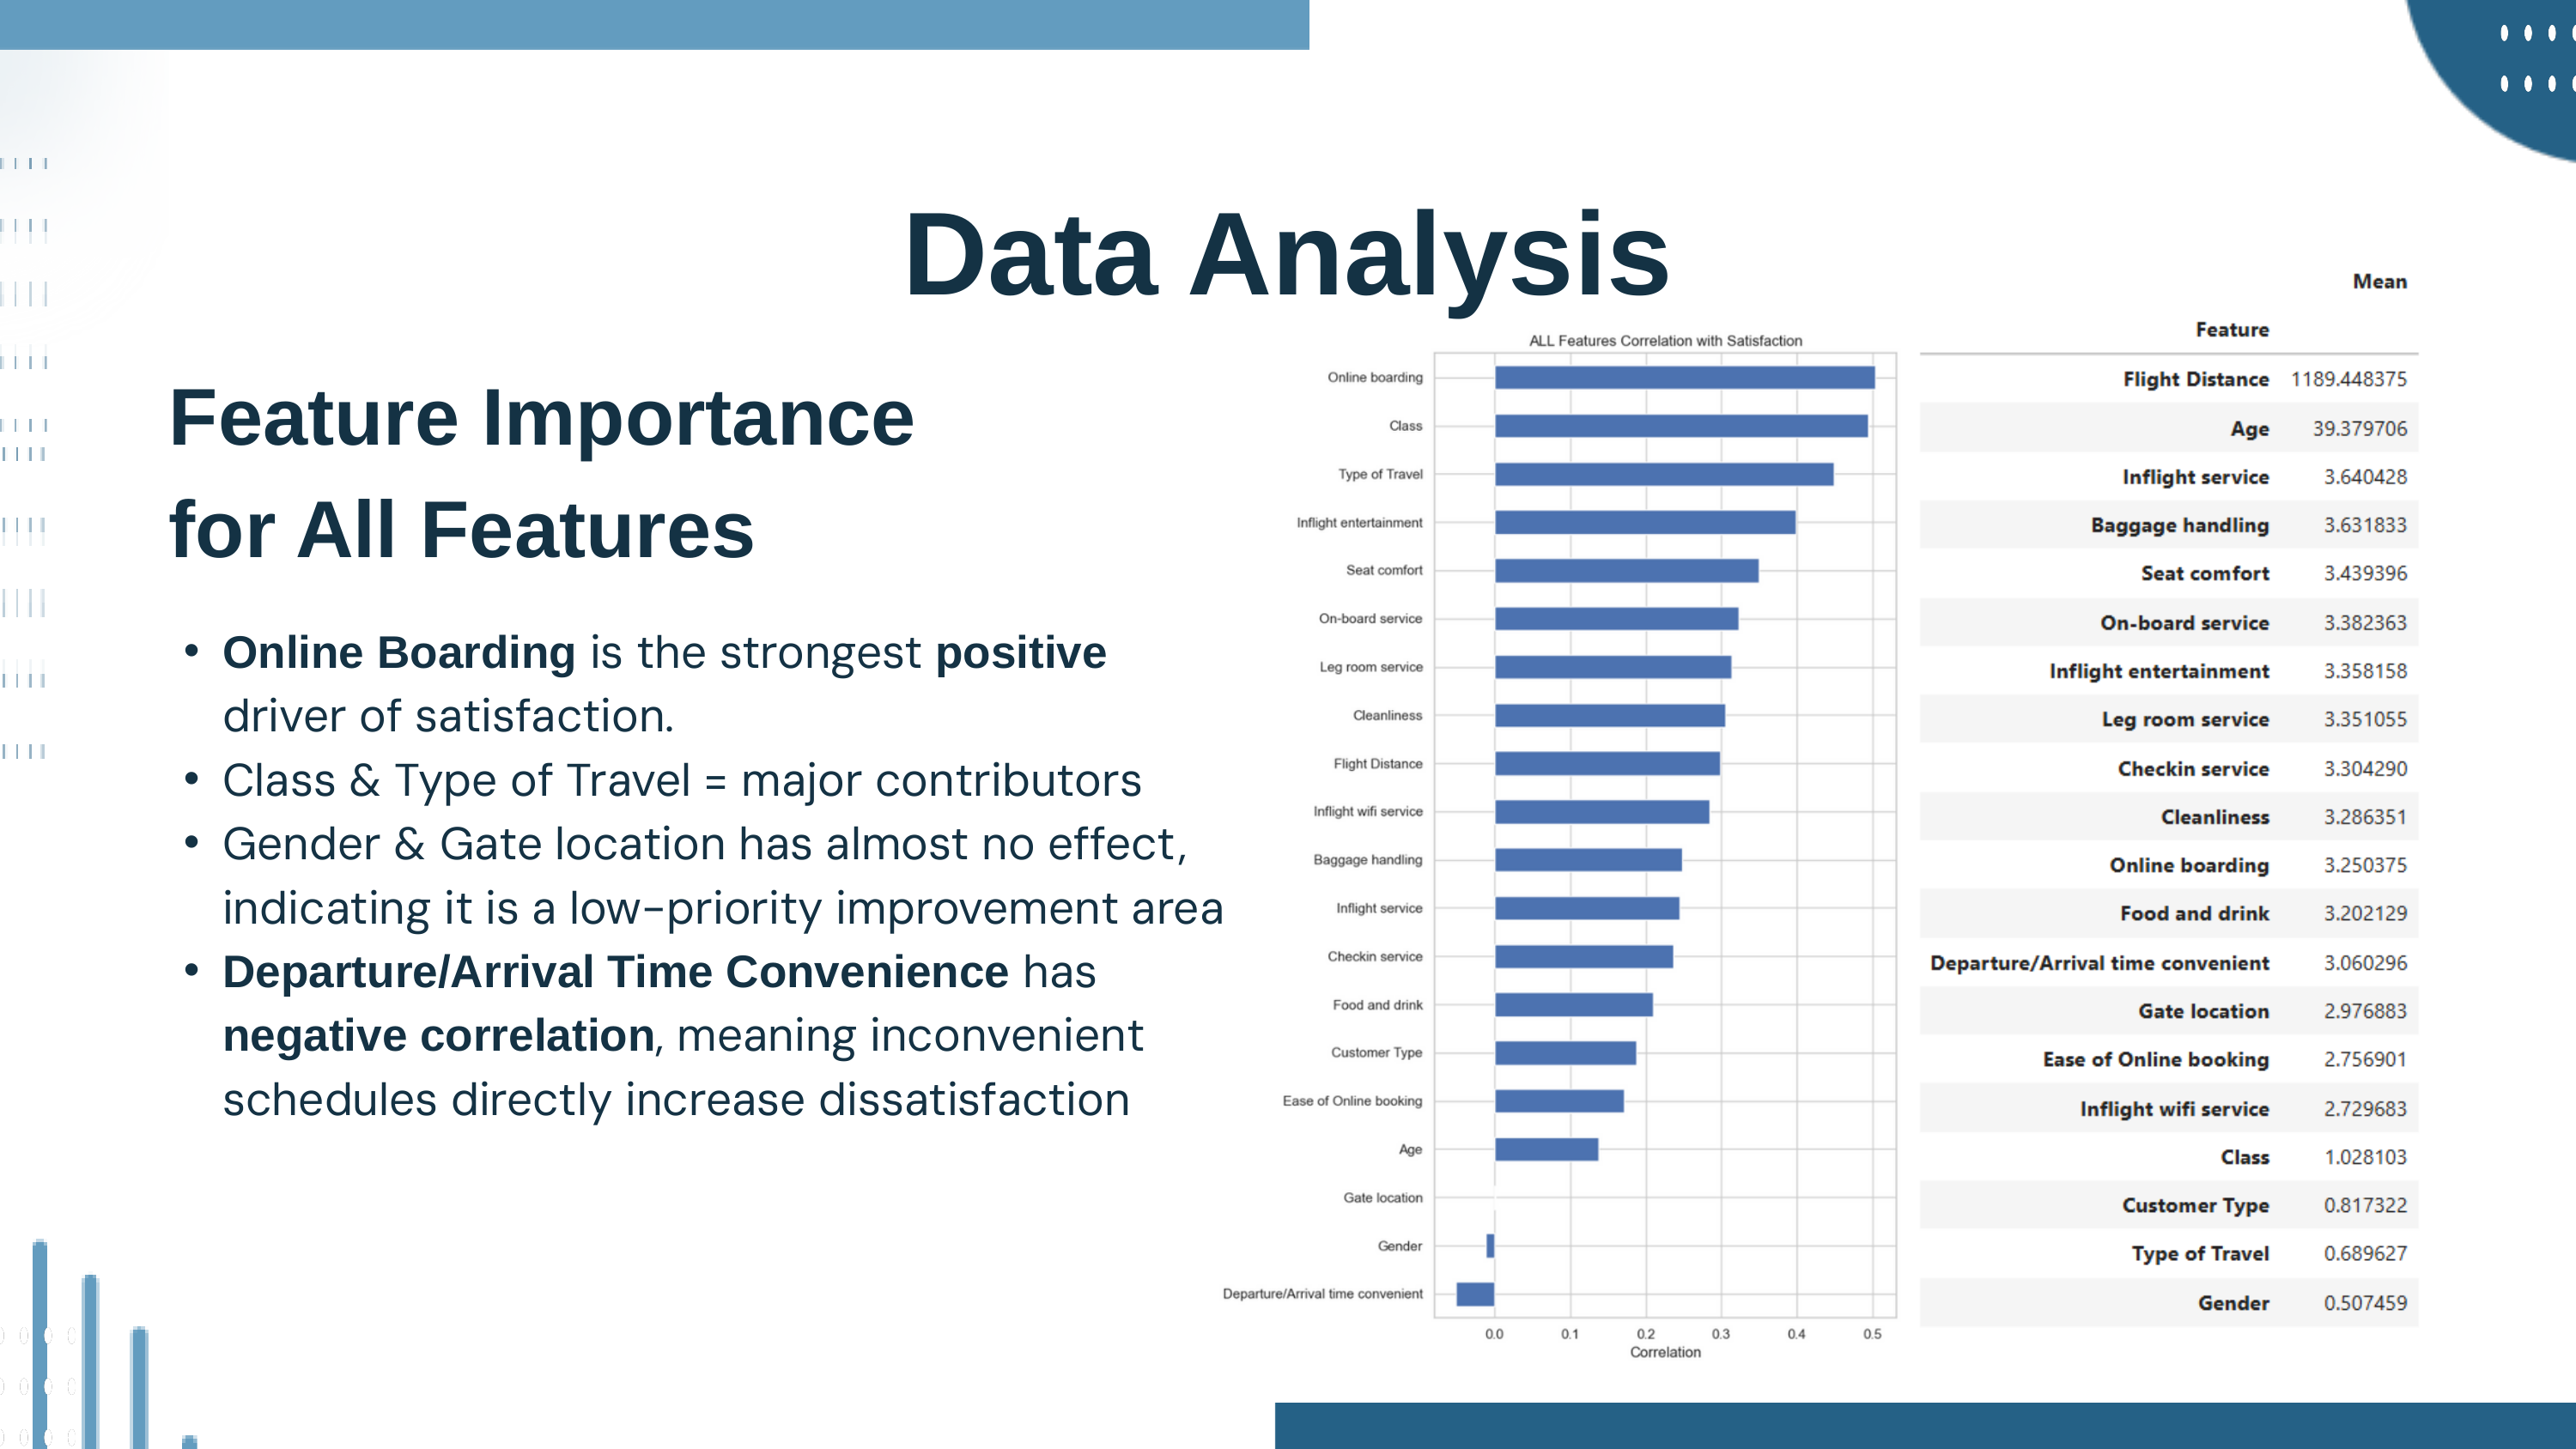

Data Analysis

Feature Importance for All Features
Online Boarding is the strongest positive driver of satisfaction.
Class & Type of Travel = major contributors
Gender & Gate location has almost no effect, indicating it is a low-priority improvement area
Departure/Arrival Time Convenience has negative correlation, meaning inconvenient schedules directly increase dissatisfaction